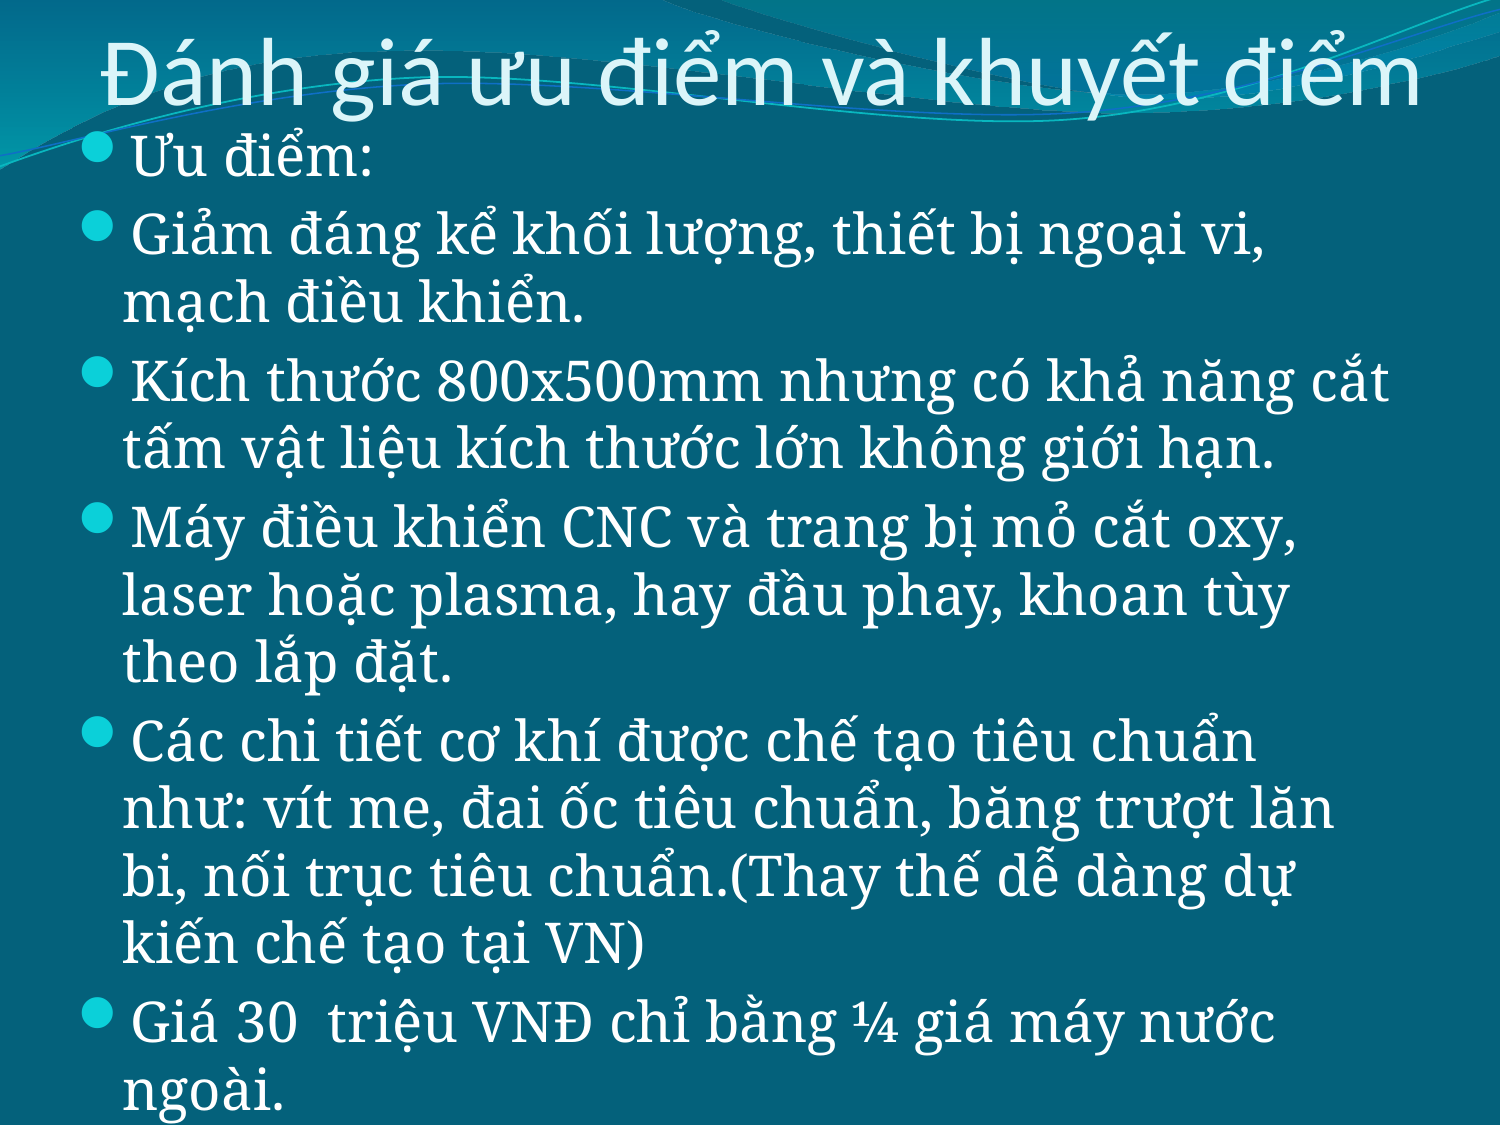

# Đánh giá ưu điểm và khuyết điểm
Ưu điểm:
Giảm đáng kể khối lượng, thiết bị ngoại vi, mạch điều khiển.
Kích thước 800x500mm nhưng có khả năng cắt tấm vật liệu kích thước lớn không giới hạn.
Máy điều khiển CNC và trang bị mỏ cắt oxy, laser hoặc plasma, hay đầu phay, khoan tùy theo lắp đặt.
Các chi tiết cơ khí được chế tạo tiêu chuẩn như: vít me, đai ốc tiêu chuẩn, băng trượt lăn bi, nối trục tiêu chuẩn.(Thay thế dễ dàng dự kiến chế tạo tại VN)
Giá 30  triệu VNĐ chỉ bằng ¼ giá máy nước ngoài.
Mức độ an toàn, bảo vệ sức khỏe  gần như tuyệt đối cho người sử dụng.